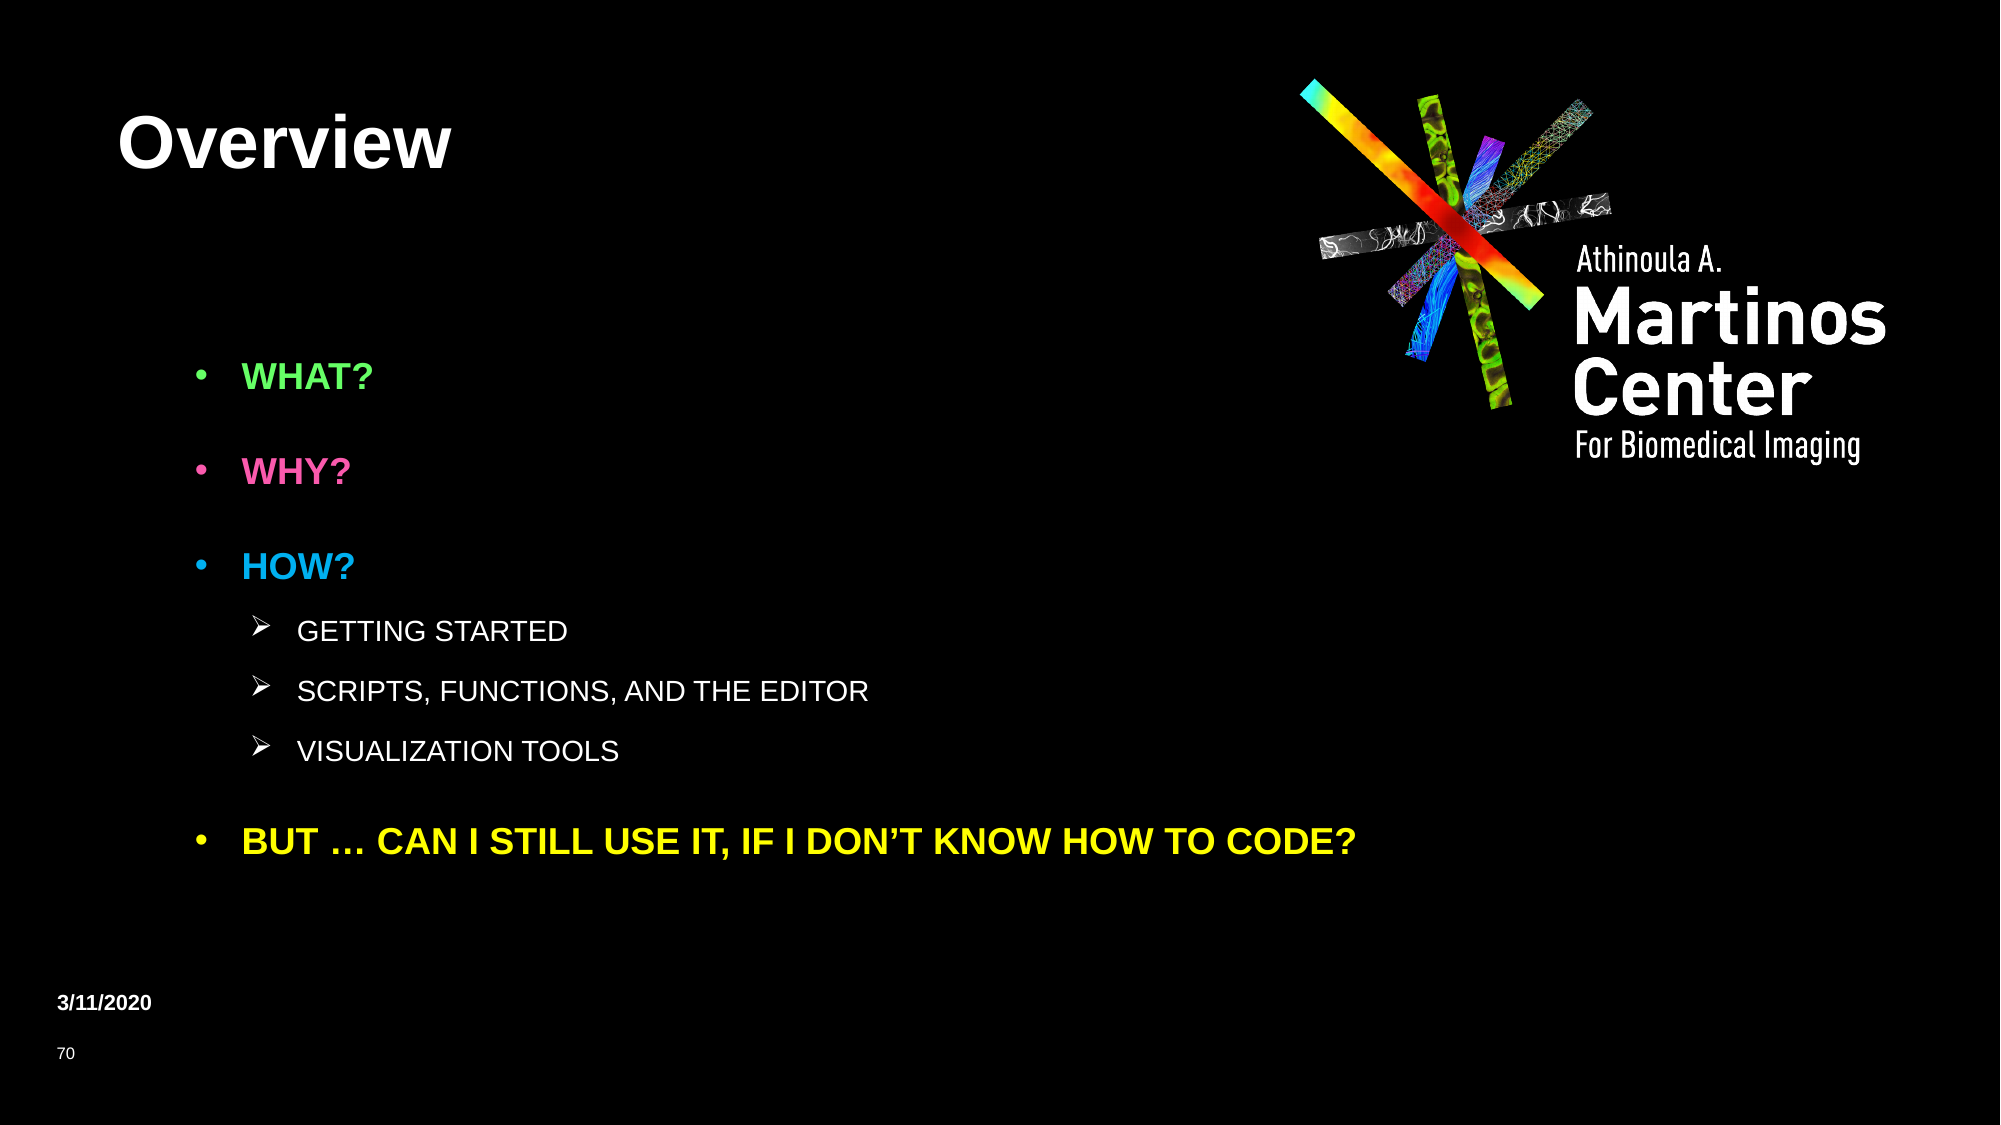

# Overview
What?
WHY?
How?
Getting Started
Scripts, Functions, and the Editor
Visualization Tools
But … can I still use it, if I don’t know how to code?
3/11/2020
70